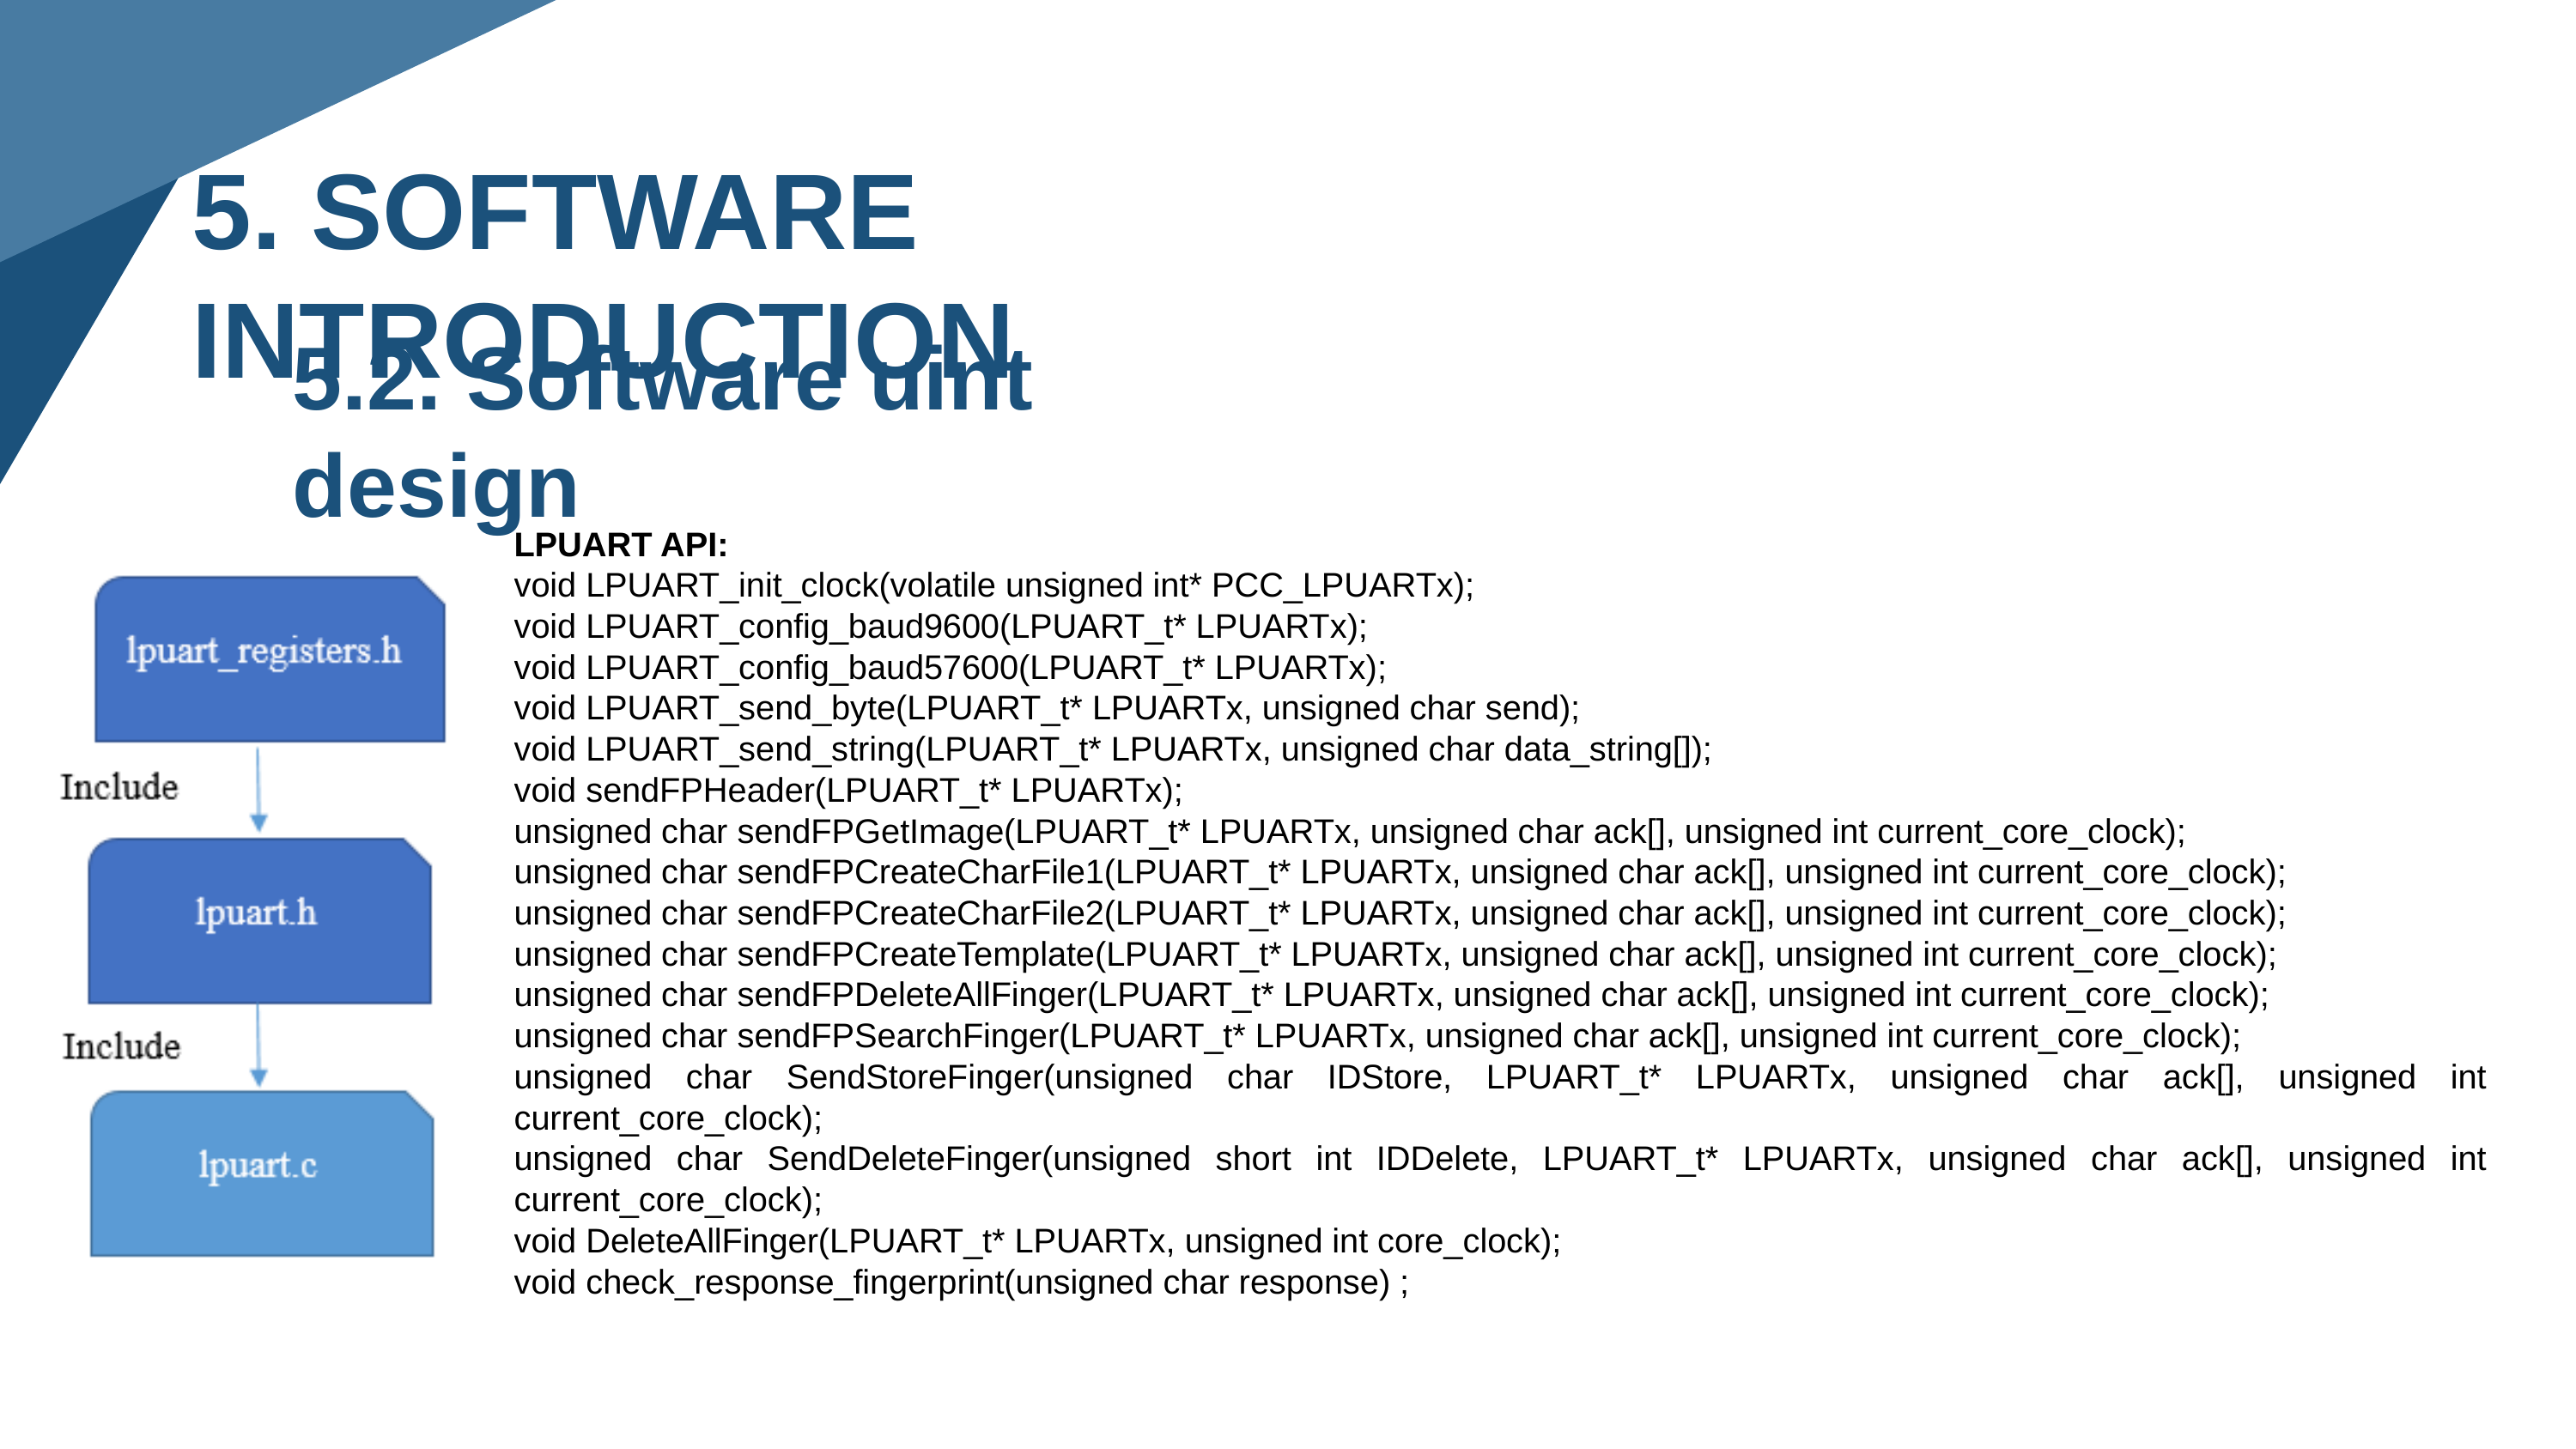

5. SOFTWARE INTRODUCTION
5.2. Software uint design
LPUART API:
void LPUART_init_clock(volatile unsigned int* PCC_LPUARTx);
void LPUART_config_baud9600(LPUART_t* LPUARTx);
void LPUART_config_baud57600(LPUART_t* LPUARTx);
void LPUART_send_byte(LPUART_t* LPUARTx, unsigned char send);
void LPUART_send_string(LPUART_t* LPUARTx, unsigned char data_string[]);
void sendFPHeader(LPUART_t* LPUARTx);
unsigned char sendFPGetImage(LPUART_t* LPUARTx, unsigned char ack[], unsigned int current_core_clock);
unsigned char sendFPCreateCharFile1(LPUART_t* LPUARTx, unsigned char ack[], unsigned int current_core_clock);
unsigned char sendFPCreateCharFile2(LPUART_t* LPUARTx, unsigned char ack[], unsigned int current_core_clock);
unsigned char sendFPCreateTemplate(LPUART_t* LPUARTx, unsigned char ack[], unsigned int current_core_clock);
unsigned char sendFPDeleteAllFinger(LPUART_t* LPUARTx, unsigned char ack[], unsigned int current_core_clock);
unsigned char sendFPSearchFinger(LPUART_t* LPUARTx, unsigned char ack[], unsigned int current_core_clock);
unsigned char SendStoreFinger(unsigned char IDStore, LPUART_t* LPUARTx, unsigned char ack[], unsigned int current_core_clock);
unsigned char SendDeleteFinger(unsigned short int IDDelete, LPUART_t* LPUARTx, unsigned char ack[], unsigned int current_core_clock);
void DeleteAllFinger(LPUART_t* LPUARTx, unsigned int core_clock);
void check_response_fingerprint(unsigned char response) ;